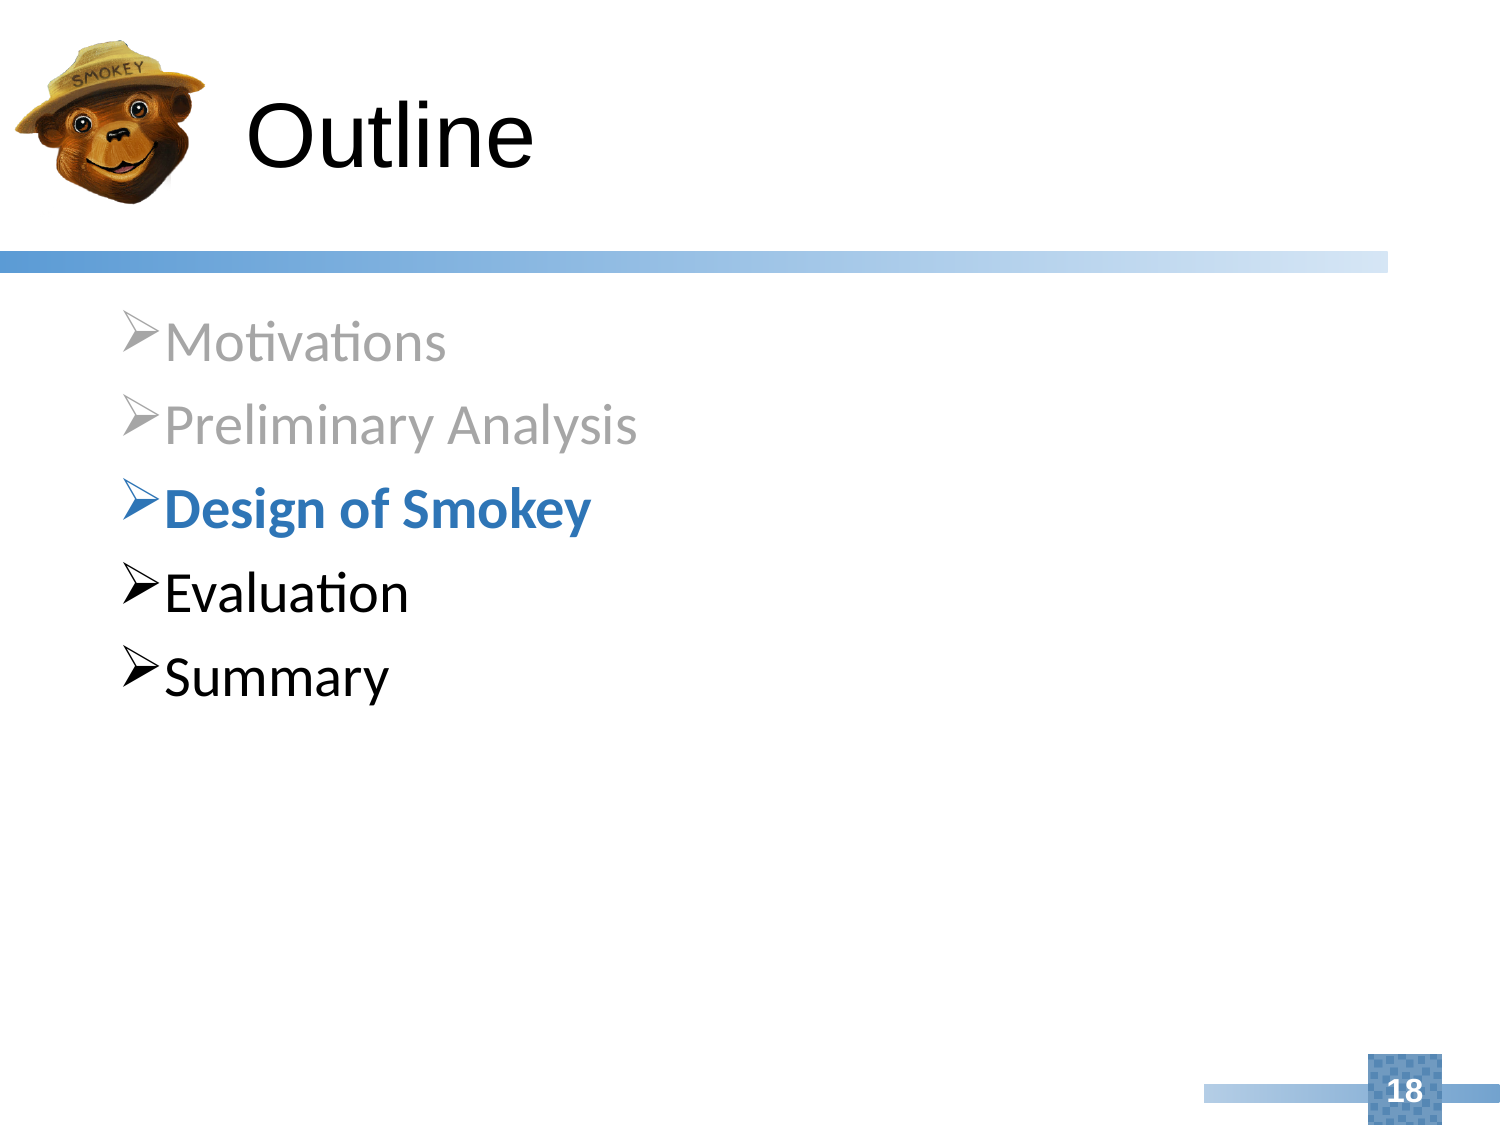

# Outline
Motivations
Preliminary Analysis
Design of Smokey
Evaluation
Summary

18